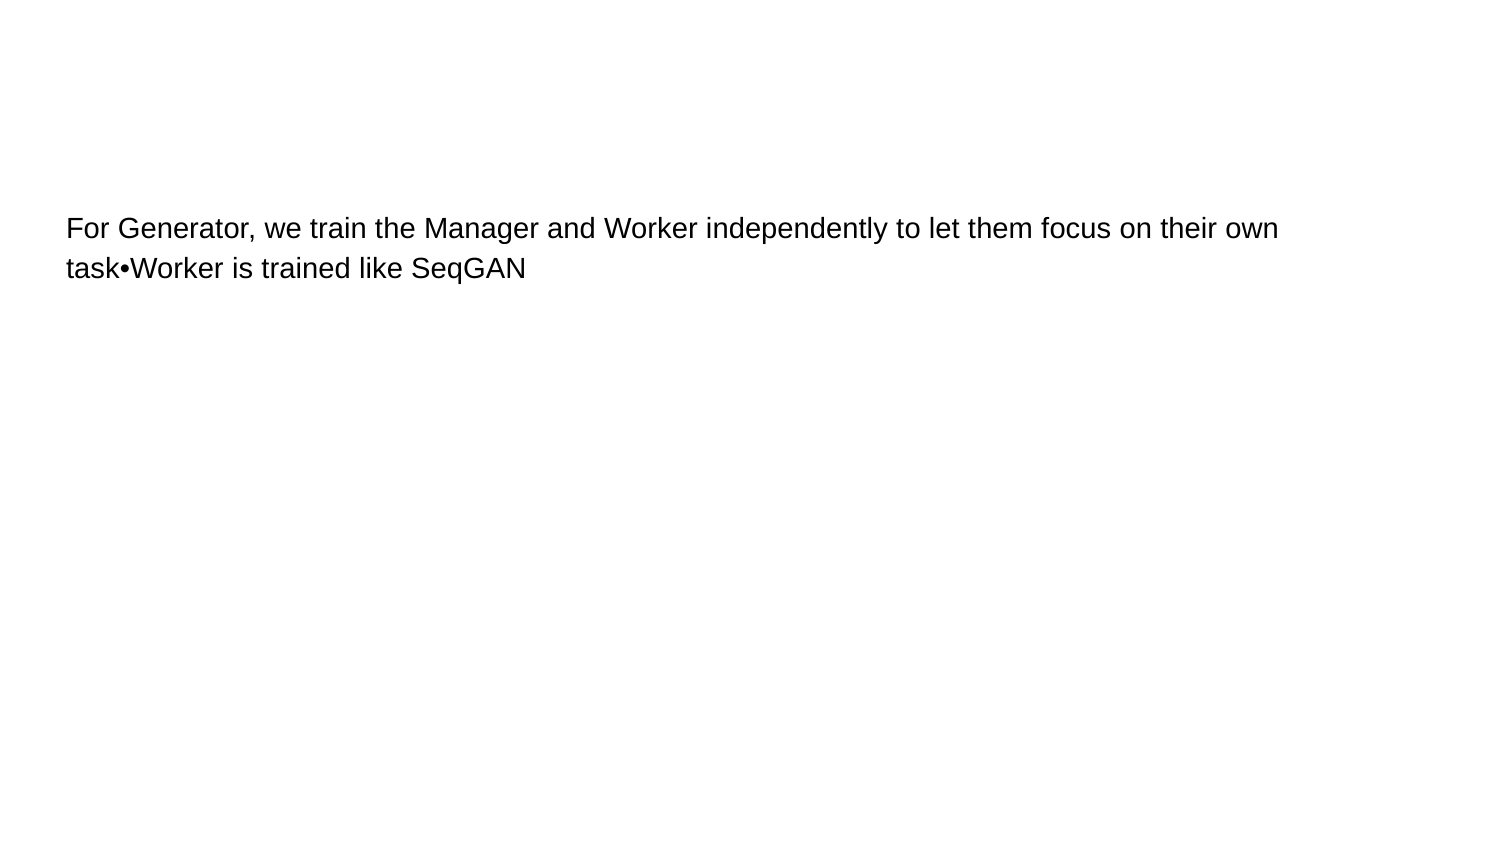

#
For Generator, we train the Manager and Worker independently to let them focus on their own task•Worker is trained like SeqGAN